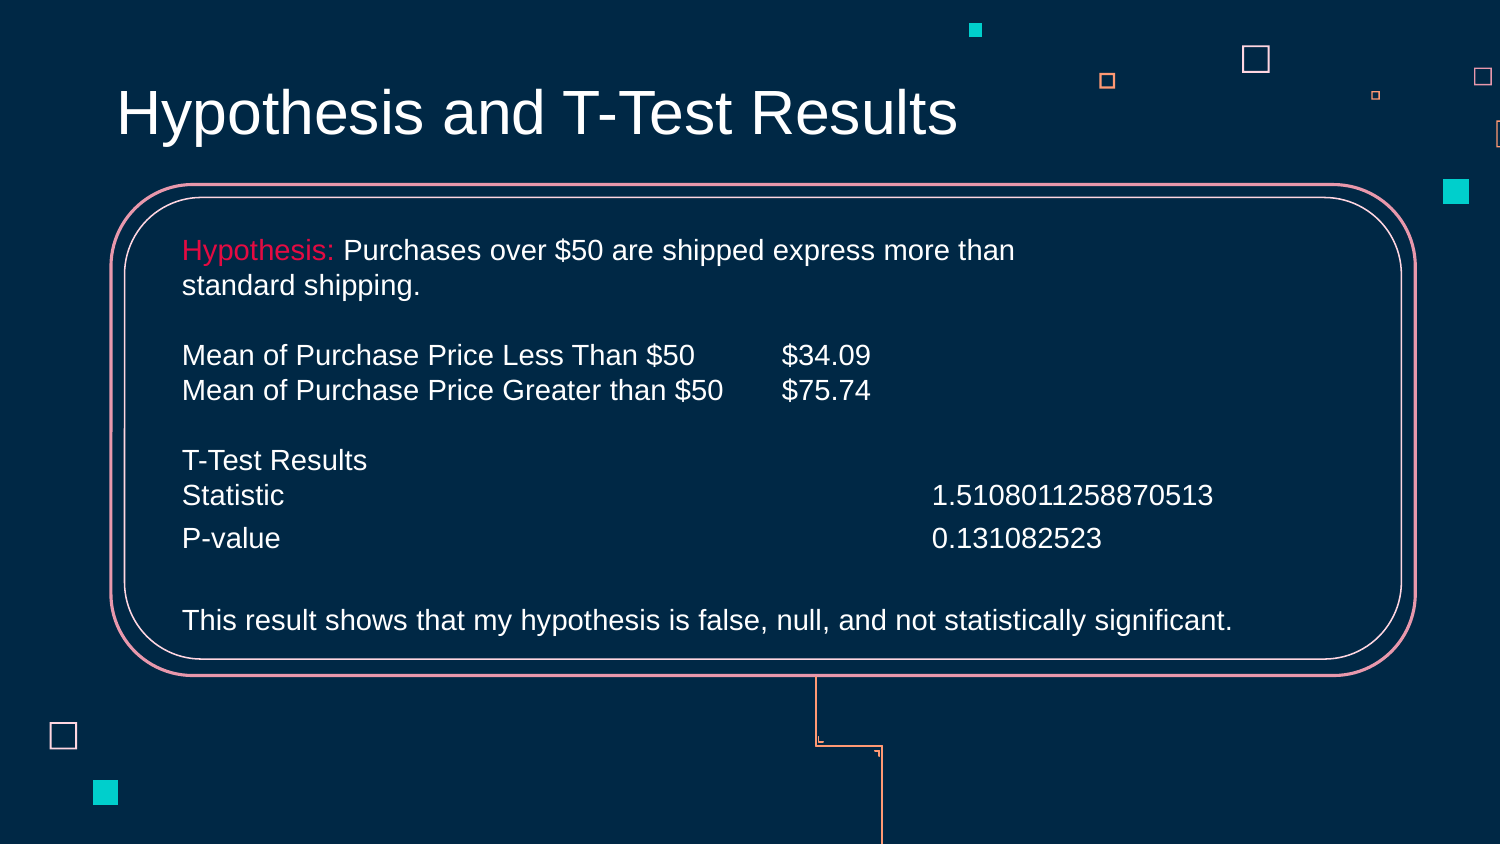

# Hypothesis and T-Test Results

Hypothesis: Purchases over $50 are shipped express more than
standard shipping.

Mean of Purchase Price Less Than $50	$34.09
Mean of Purchase Price Greater than $50	$75.74

T-Test Results
Statistic					1.5108011258870513
P-value					0.131082523

This result shows that my hypothesis is false, null, and not statistically significant.